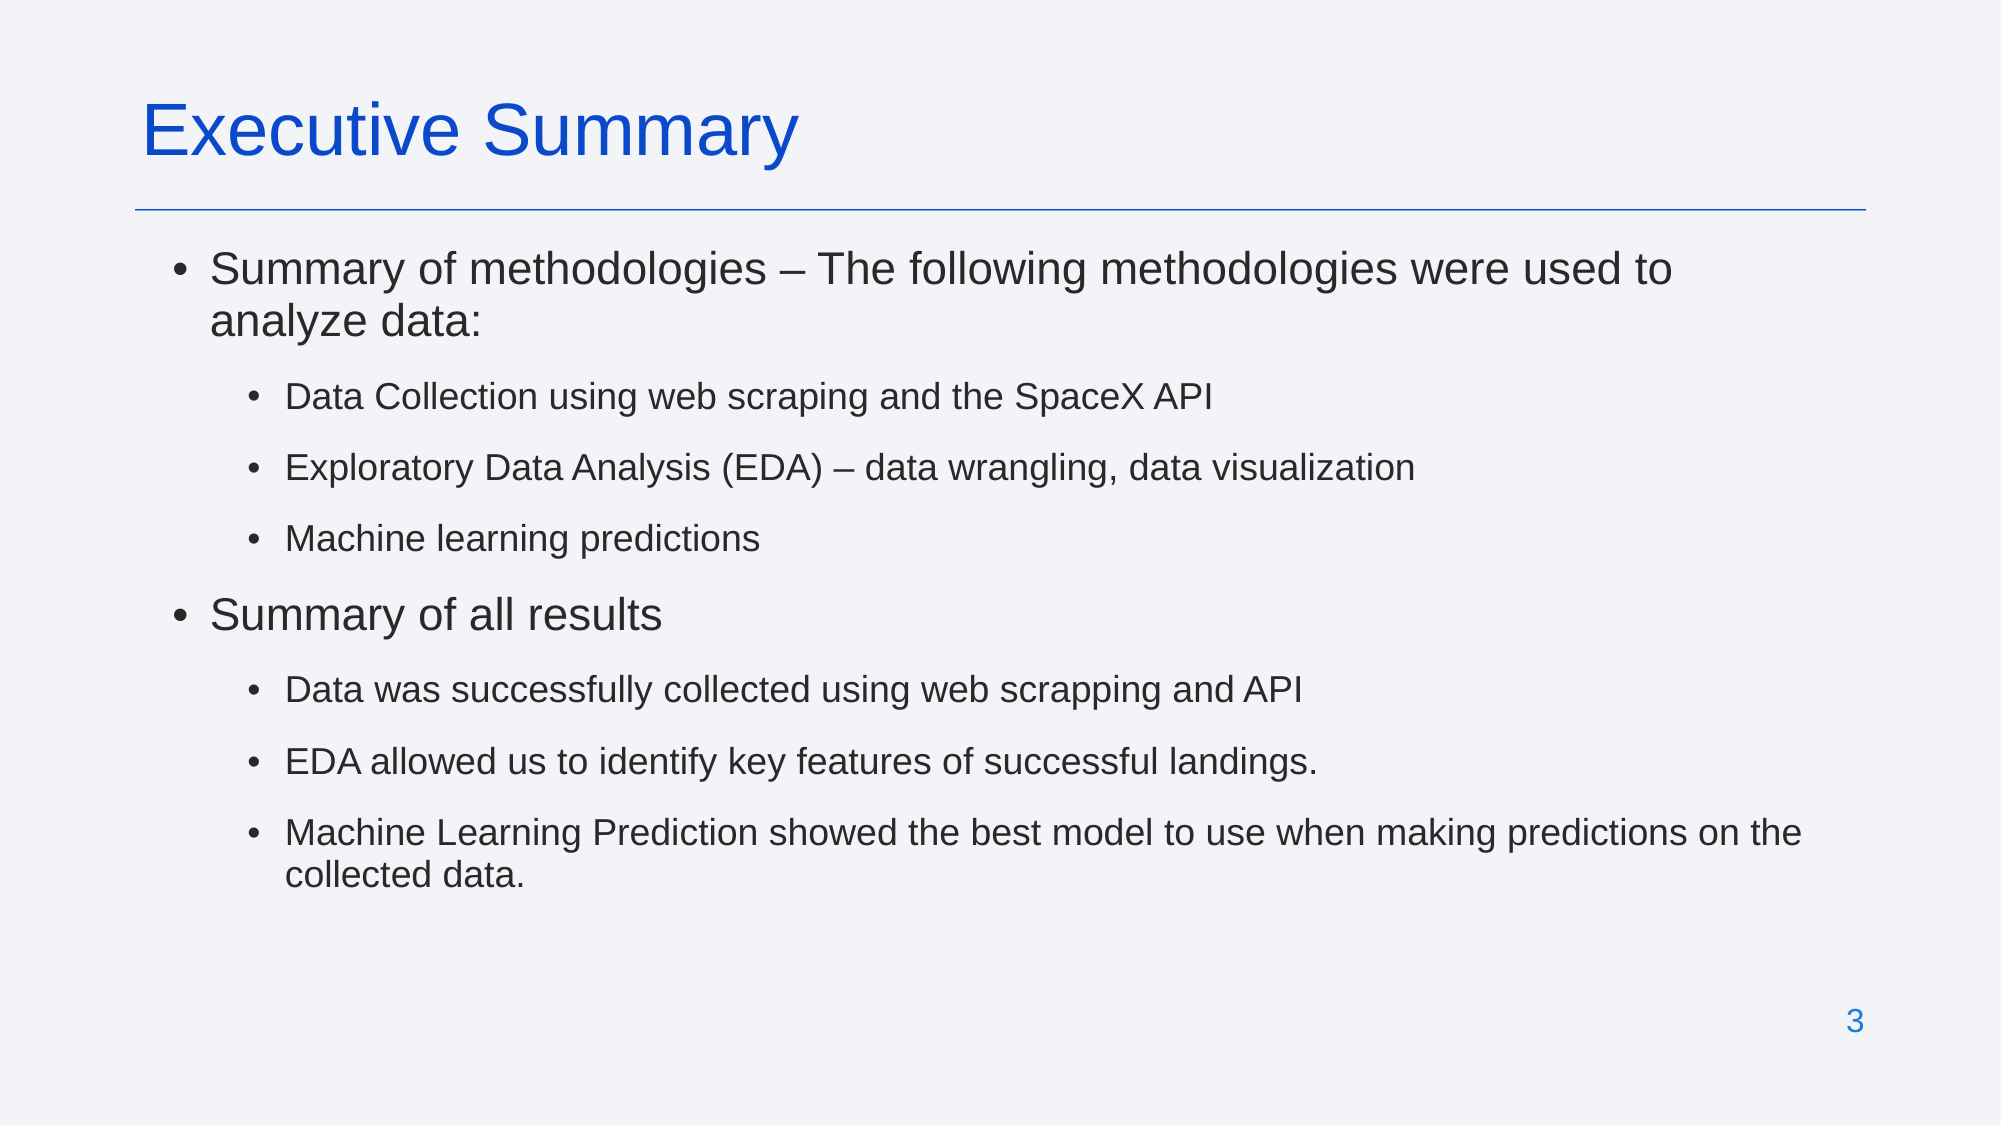

Executive Summary
Summary of methodologies – The following methodologies were used to analyze data:
Data Collection using web scraping and the SpaceX API
Exploratory Data Analysis (EDA) – data wrangling, data visualization
Machine learning predictions
Summary of all results
Data was successfully collected using web scrapping and API
EDA allowed us to identify key features of successful landings.
Machine Learning Prediction showed the best model to use when making predictions on the collected data.

3